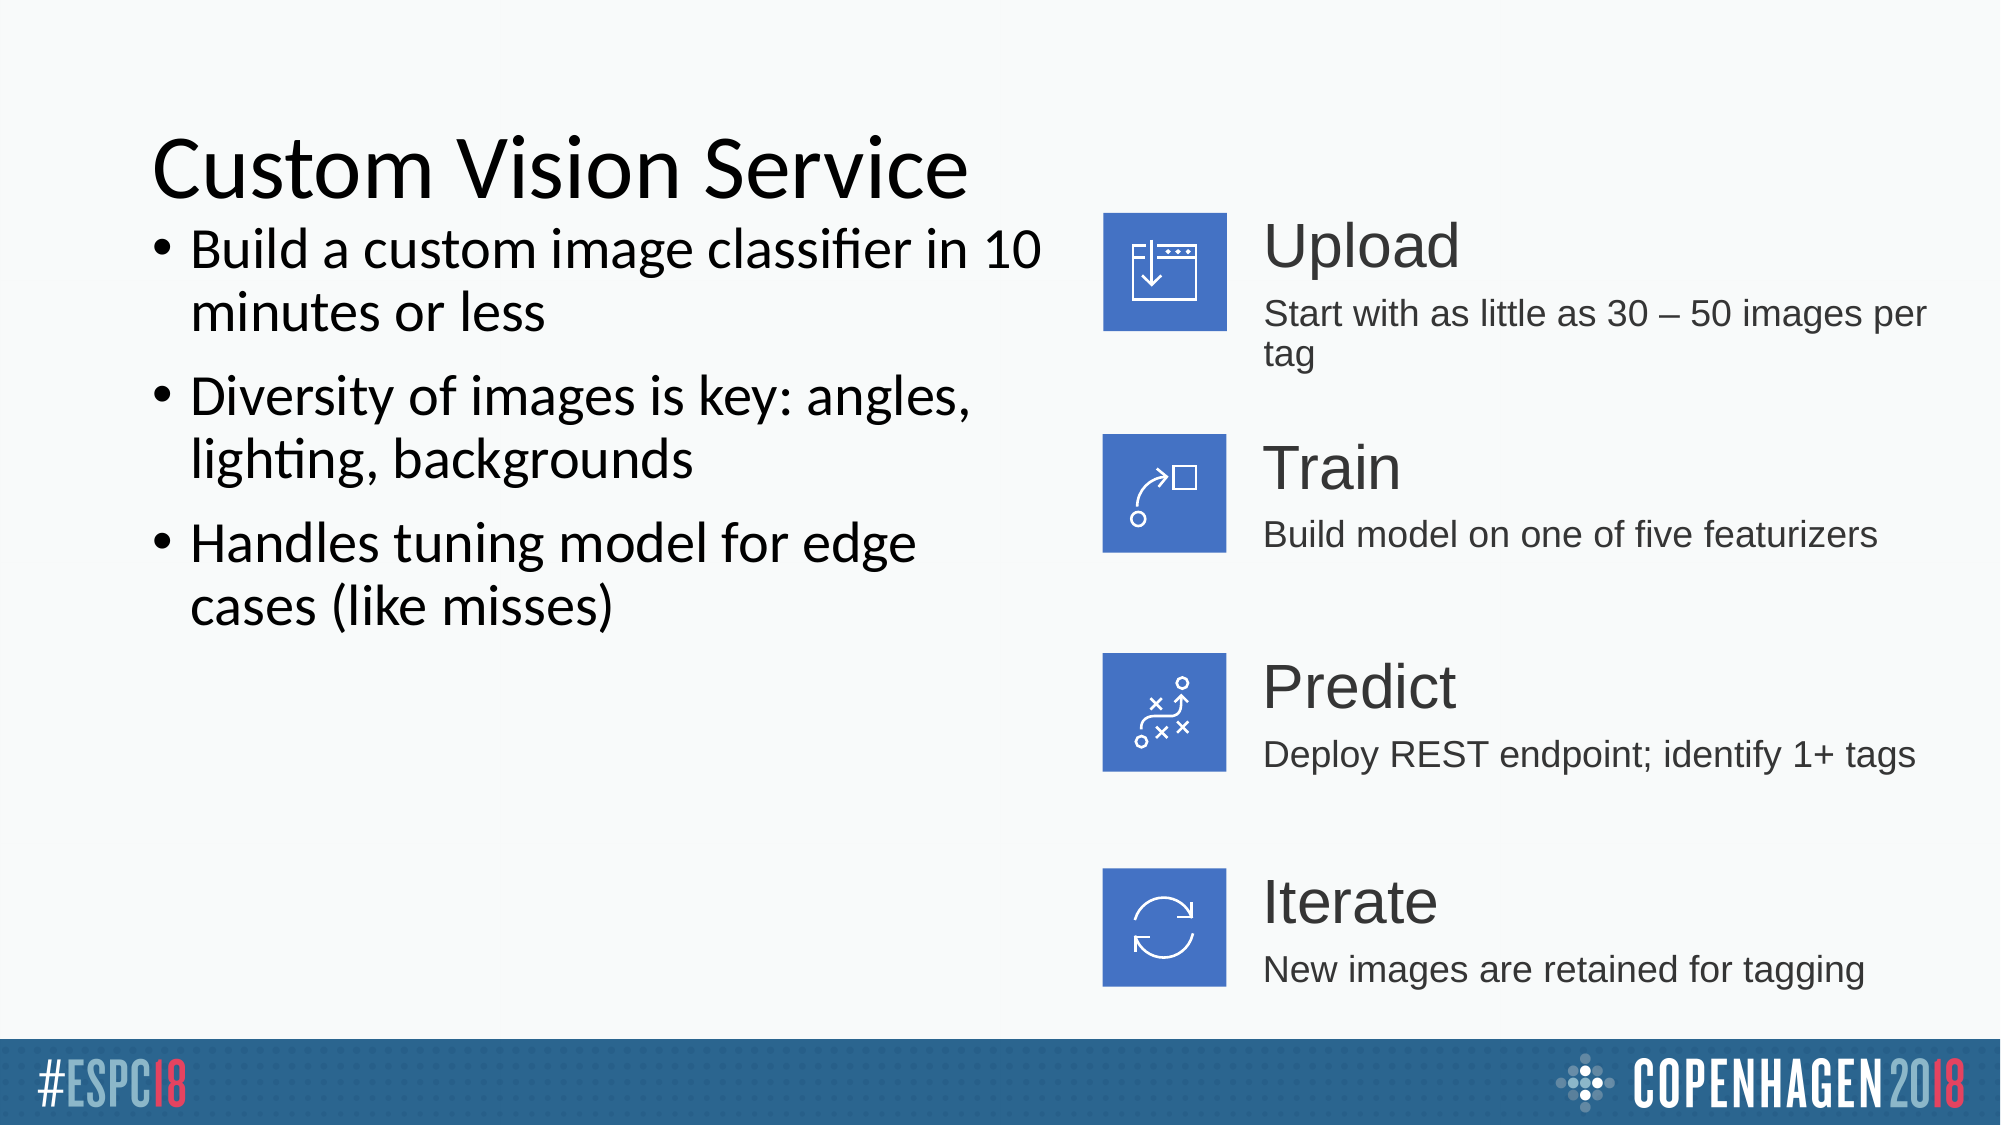

# Custom Vision Service
Upload
Start with as little as 30 – 50 images per tag

Build a custom image classifier in 10 minutes or less
Diversity of images is key: angles, lighting, backgrounds
Handles tuning model for edge cases (like misses)

Train
Build model on one of five featurizers

Predict
Deploy REST endpoint; identify 1+ tags

Iterate
New images are retained for tagging